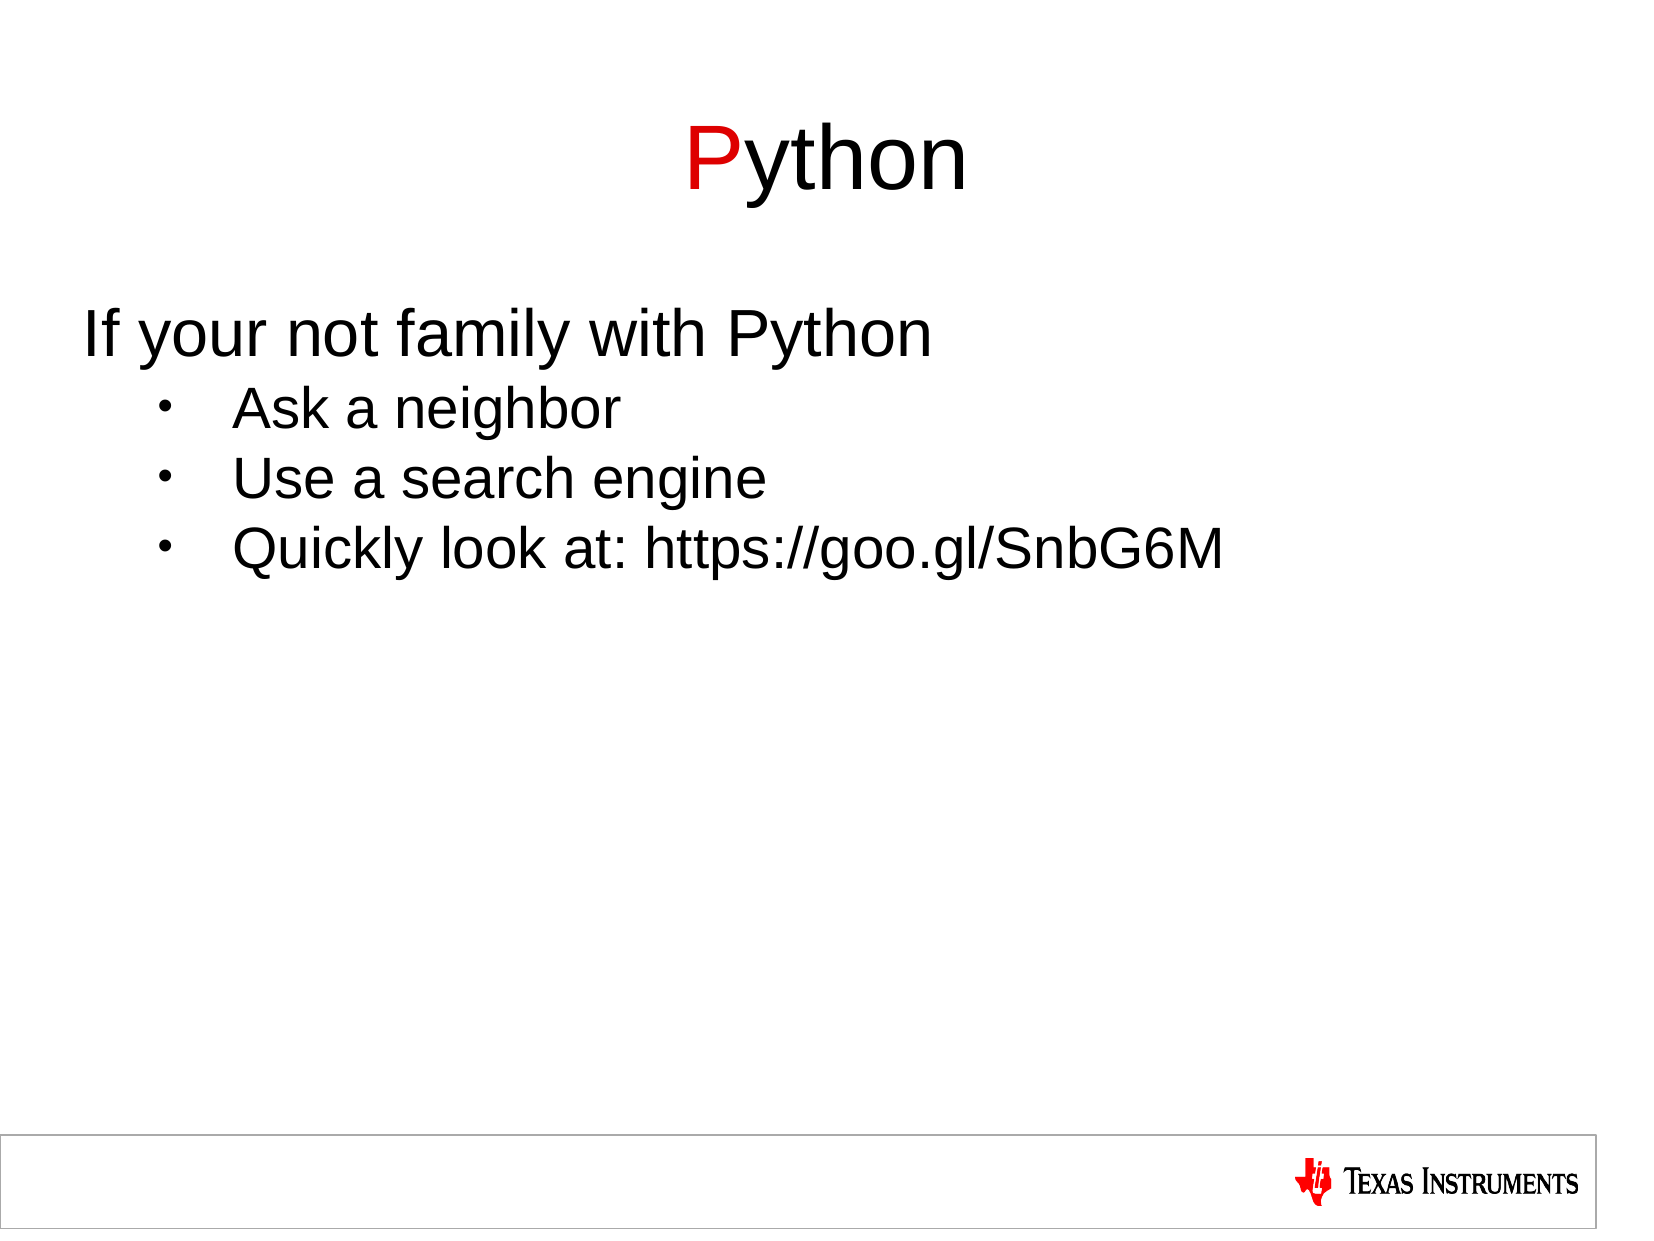

Python
If your not family with Python
Ask a neighbor
Use a search engine
Quickly look at: https://goo.gl/SnbG6M